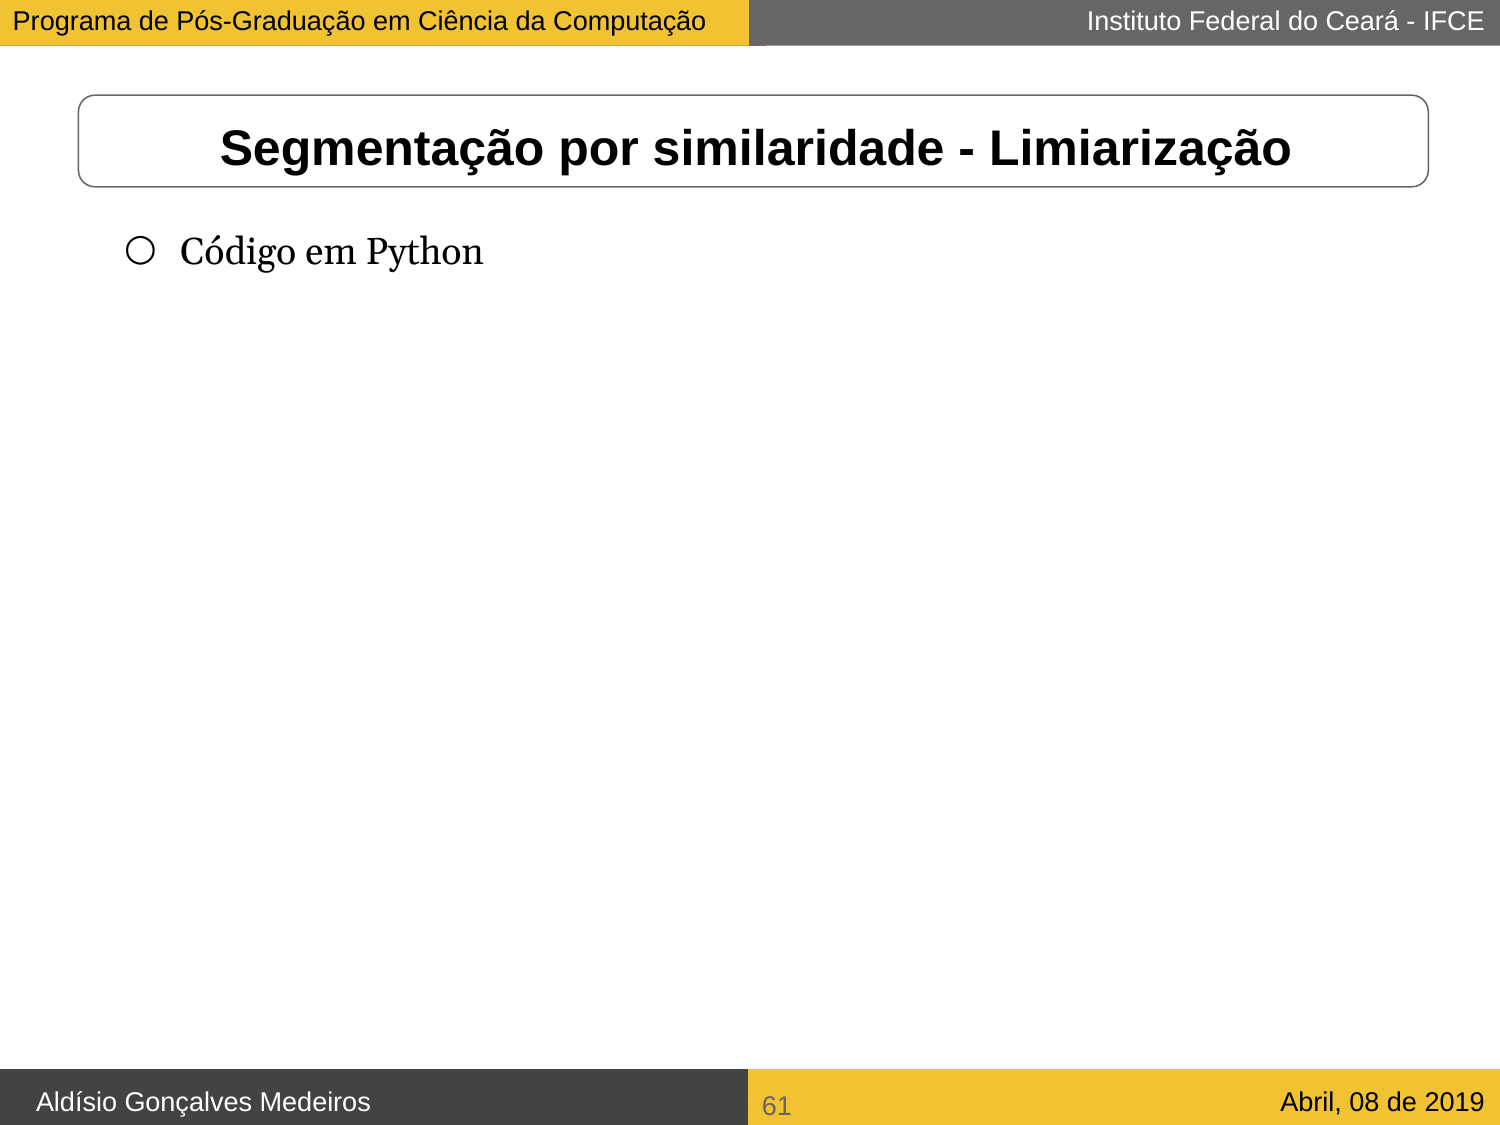

Segmentação por similaridade - Limiarização
Código em Python

61